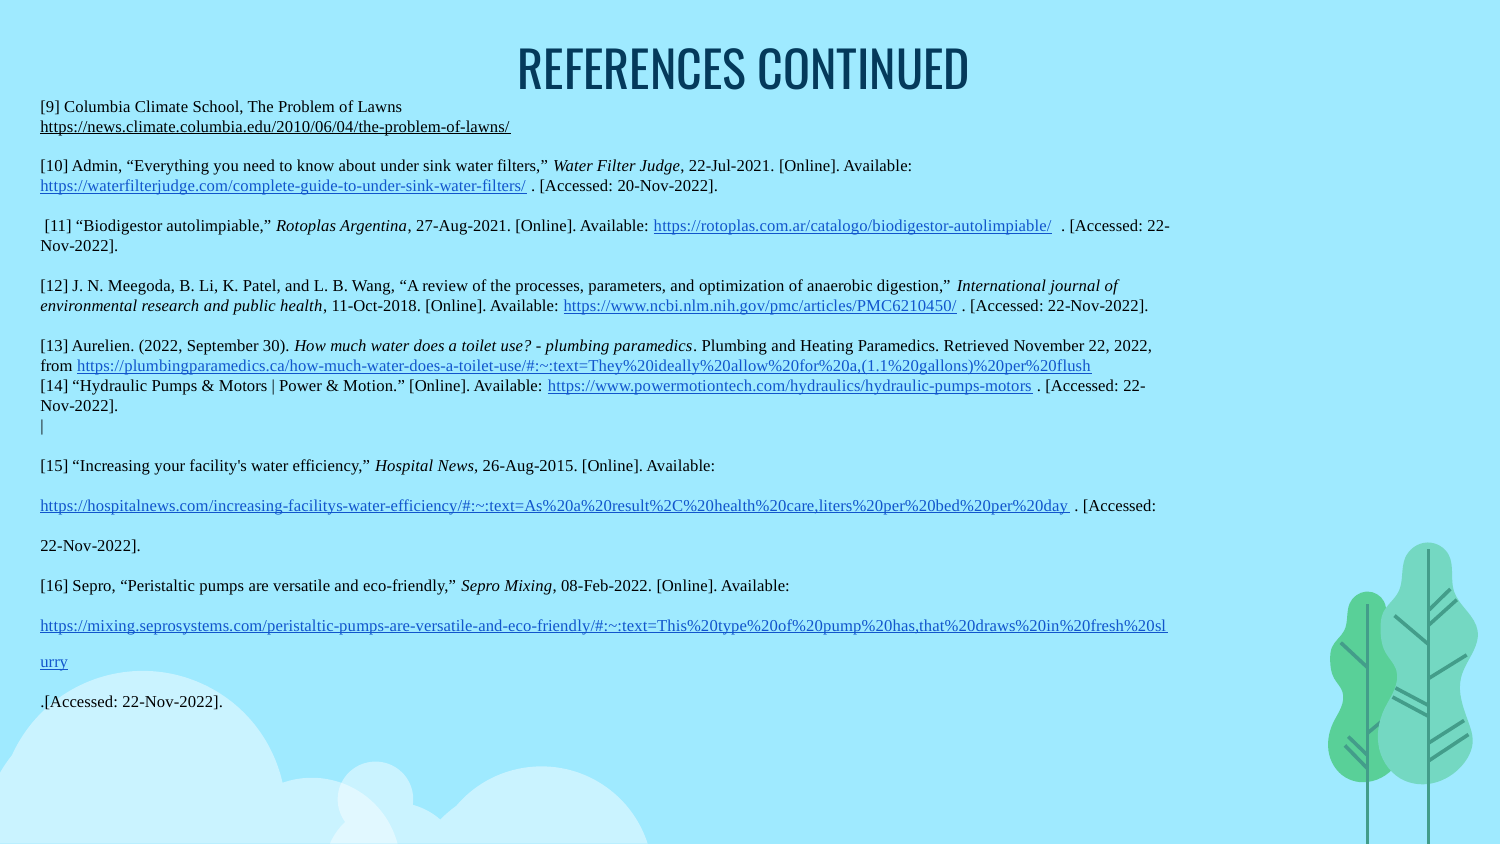

# REFERENCES CONTINUED

[9] Columbia Climate School, The Problem of Lawns
https://news.climate.columbia.edu/2010/06/04/the-problem-of-lawns/

[10] Admin, “Everything you need to know about under sink water filters,” Water Filter Judge, 22-Jul-2021. [Online]. Available: https://waterfilterjudge.com/complete-guide-to-under-sink-water-filters/ . [Accessed: 20-Nov-2022].

 [11] “Biodigestor autolimpiable,” Rotoplas Argentina, 27-Aug-2021. [Online]. Available: https://rotoplas.com.ar/catalogo/biodigestor-autolimpiable/  . [Accessed: 22-Nov-2022].

[12] J. N. Meegoda, B. Li, K. Patel, and L. B. Wang, “A review of the processes, parameters, and optimization of anaerobic digestion,” International journal of environmental research and public health, 11-Oct-2018. [Online]. Available: https://www.ncbi.nlm.nih.gov/pmc/articles/PMC6210450/ . [Accessed: 22-Nov-2022].

[13] Aurelien. (2022, September 30). How much water does a toilet use? - plumbing paramedics. Plumbing and Heating Paramedics. Retrieved November 22, 2022, from https://plumbingparamedics.ca/how-much-water-does-a-toilet-use/#:~:text=They%20ideally%20allow%20for%20a,(1.1%20gallons)%20per%20flush
[14] “Hydraulic Pumps & Motors | Power & Motion.” [Online]. Available: https://www.powermotiontech.com/hydraulics/hydraulic-pumps-motors . [Accessed: 22-Nov-2022].
|
[15] “Increasing your facility's water efficiency,” Hospital News, 26-Aug-2015. [Online]. Available: https://hospitalnews.com/increasing-facilitys-water-efficiency/#:~:text=As%20a%20result%2C%20health%20care,liters%20per%20bed%20per%20day . [Accessed: 22-Nov-2022].
[16] Sepro, “Peristaltic pumps are versatile and eco-friendly,” Sepro Mixing, 08-Feb-2022. [Online]. Available: https://mixing.seprosystems.com/peristaltic-pumps-are-versatile-and-eco-friendly/#:~:text=This%20type%20of%20pump%20has,that%20draws%20in%20fresh%20slurry.[Accessed: 22-Nov-2022].